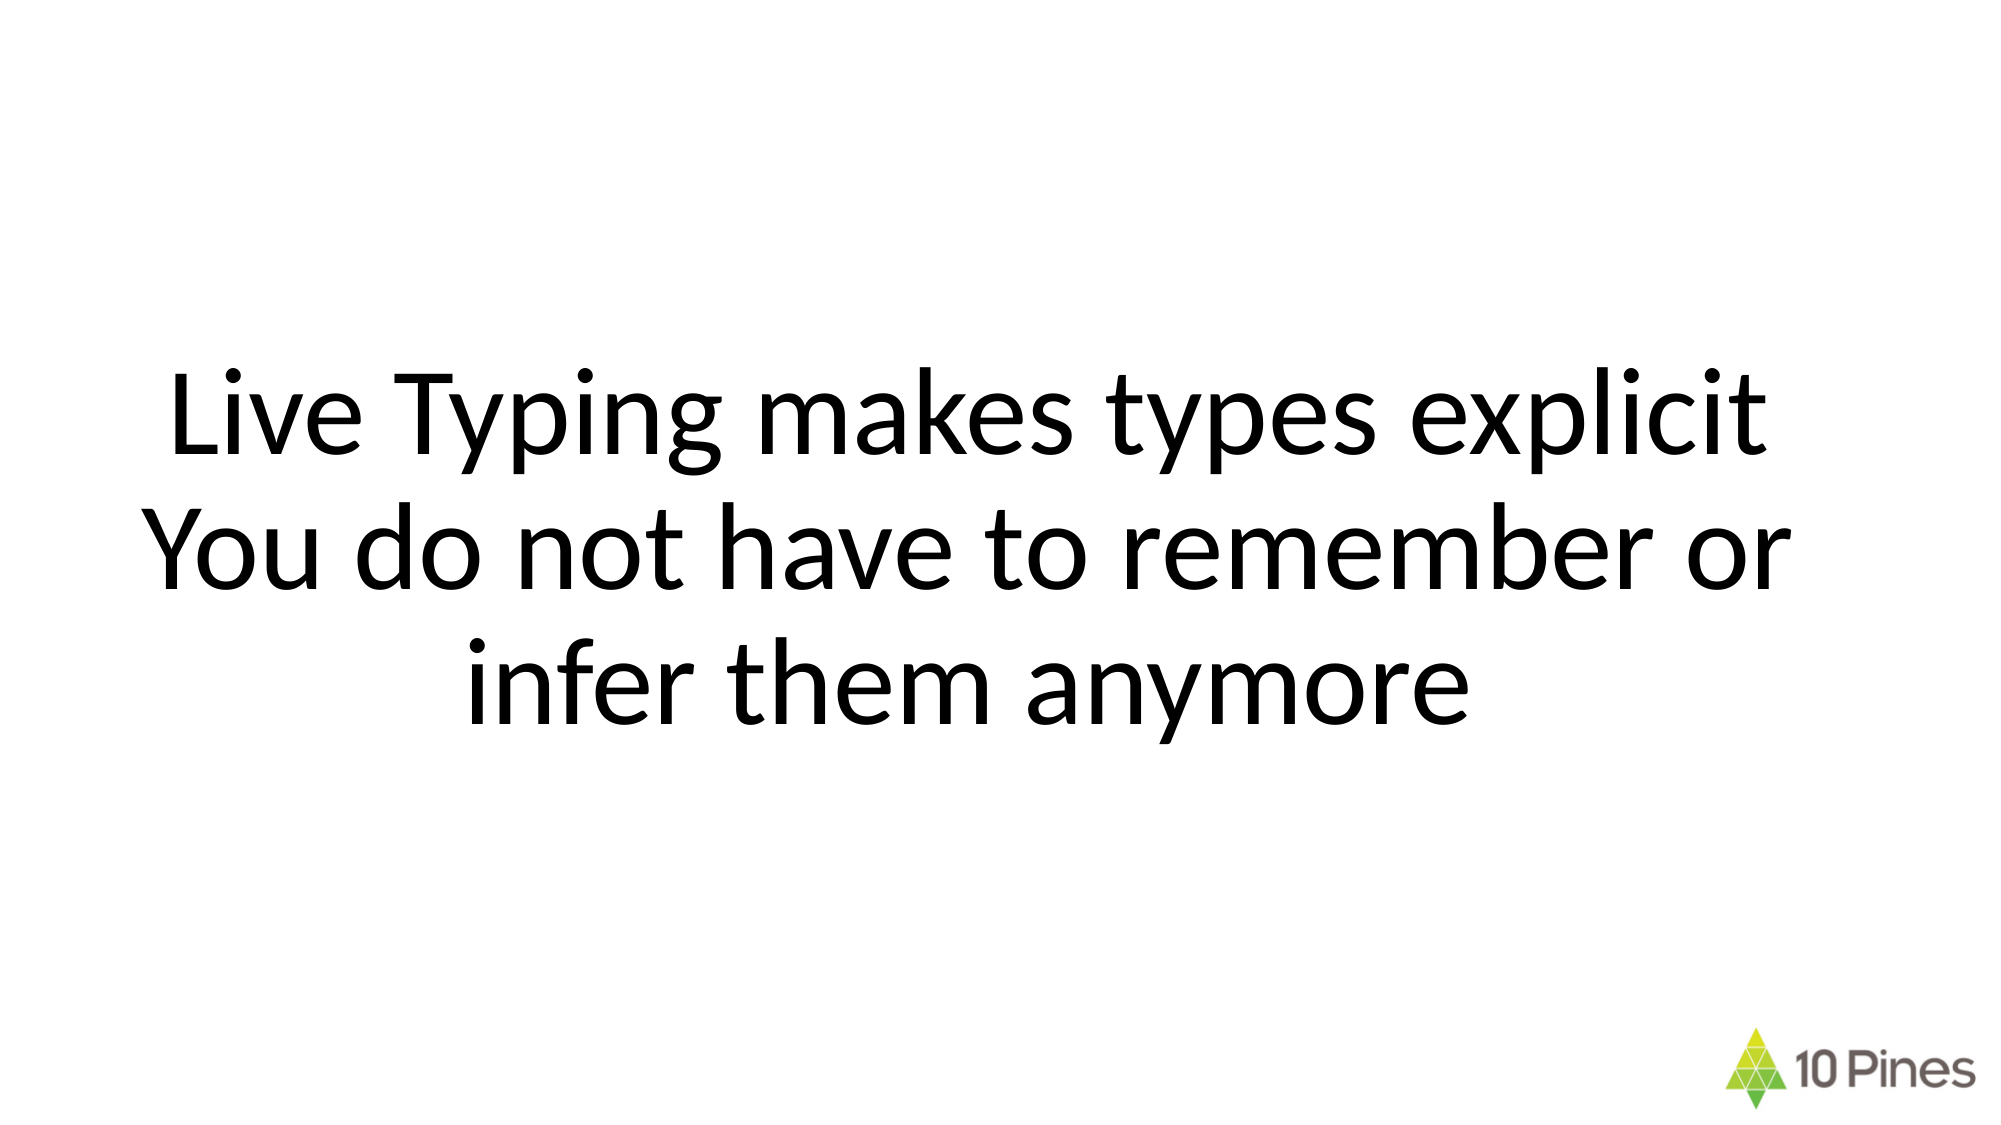

# Live Typing makes types explicit You do not have to remember or infer them anymore